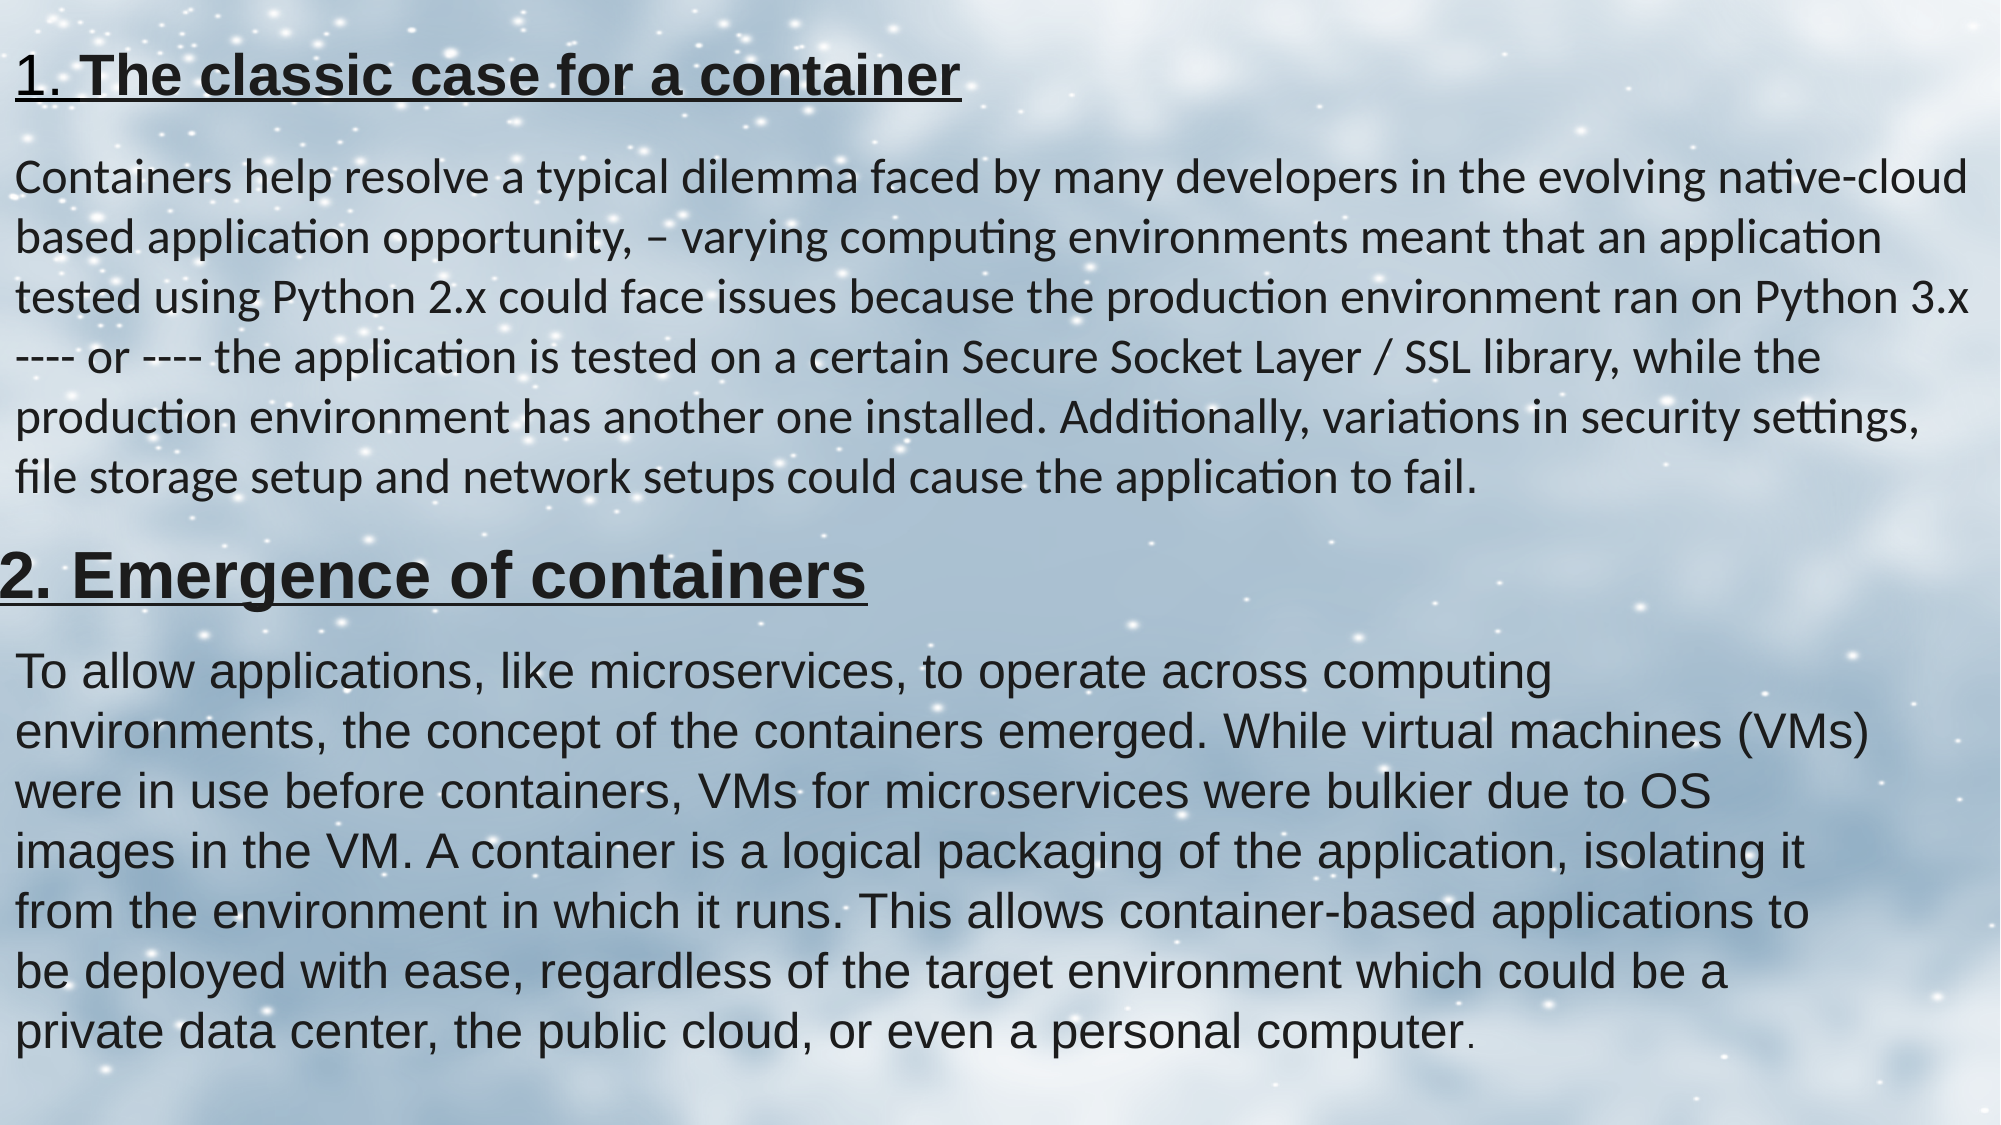

1. The classic case for a container

Containers help resolve a typical dilemma faced by many developers in the evolving native-cloud based application opportunity, – varying computing environments meant that an application tested using Python 2.x could face issues because the production environment ran on Python 3.x ---- or ---- the application is tested on a certain Secure Socket Layer / SSL library, while the production environment has another one installed. Additionally, variations in security settings, file storage setup and network setups could cause the application to fail.
2. Emergence of containers
To allow applications, like microservices, to operate across computing environments, the concept of the containers emerged. While virtual machines (VMs) were in use before containers, VMs for microservices were bulkier due to OS images in the VM. A container is a logical packaging of the application, isolating it from the environment in which it runs. This allows container-based applications to be deployed with ease, regardless of the target environment which could be a private data center, the public cloud, or even a personal computer.